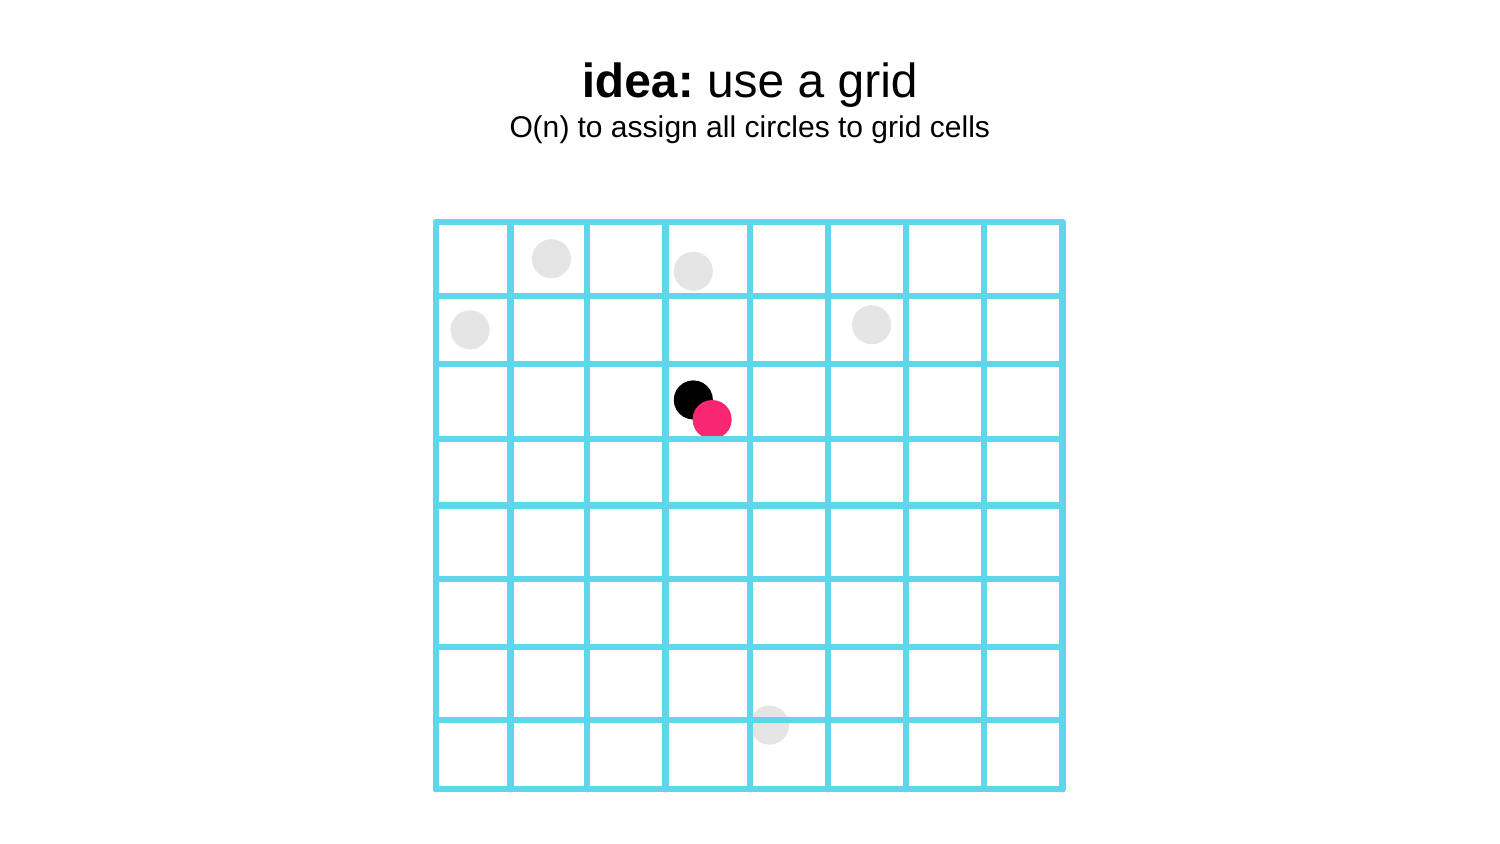

# idea: use a grid O(n) to assign all circles to grid cells